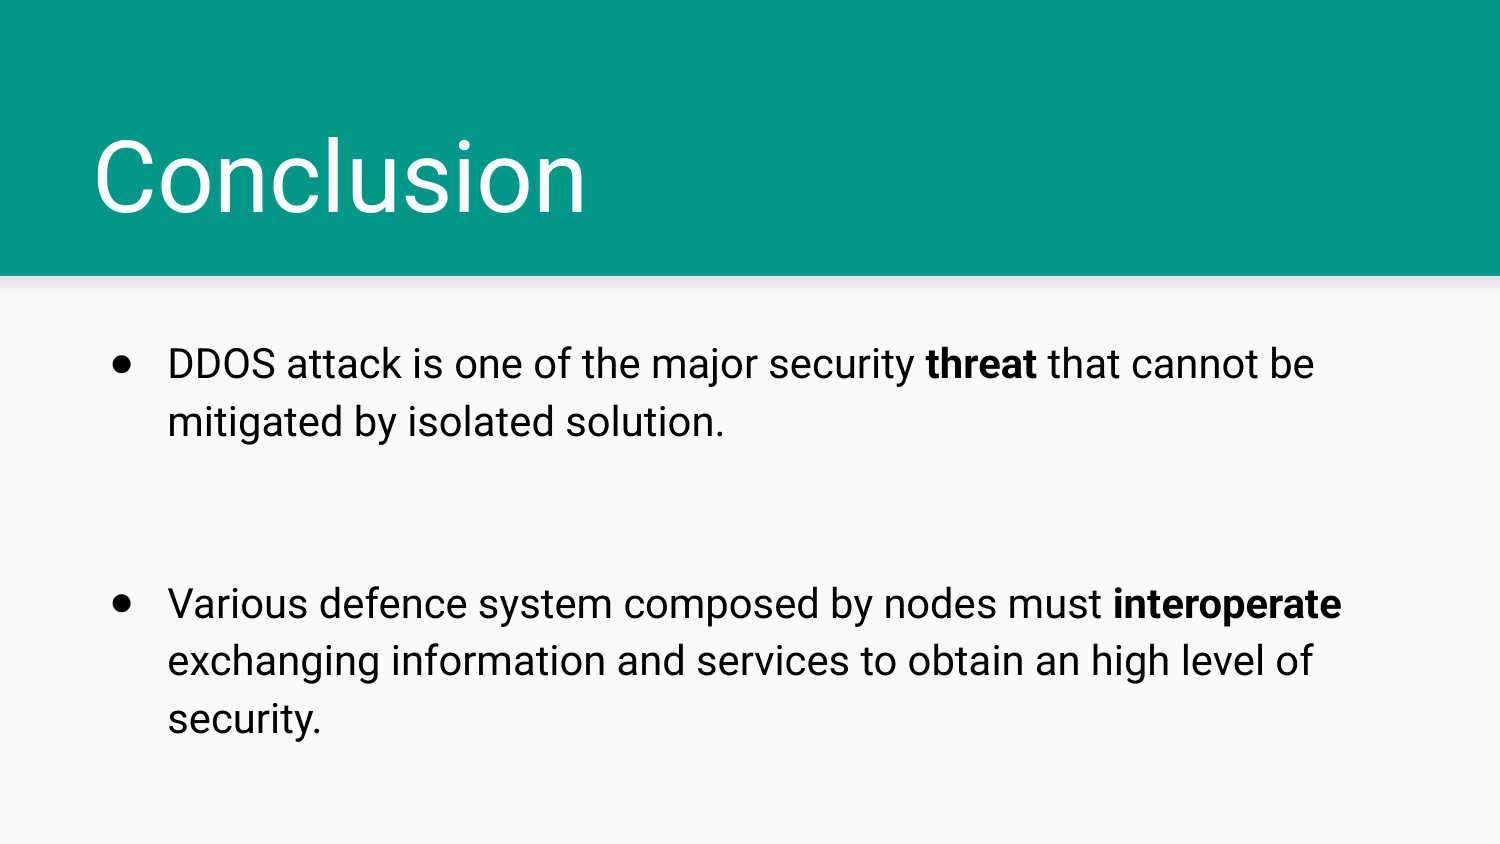

# Conclusion
DDOS attack is one of the major security threat that cannot be mitigated by isolated solution.

Various defence system composed by nodes must interoperate exchanging information and services to obtain an high level of security.